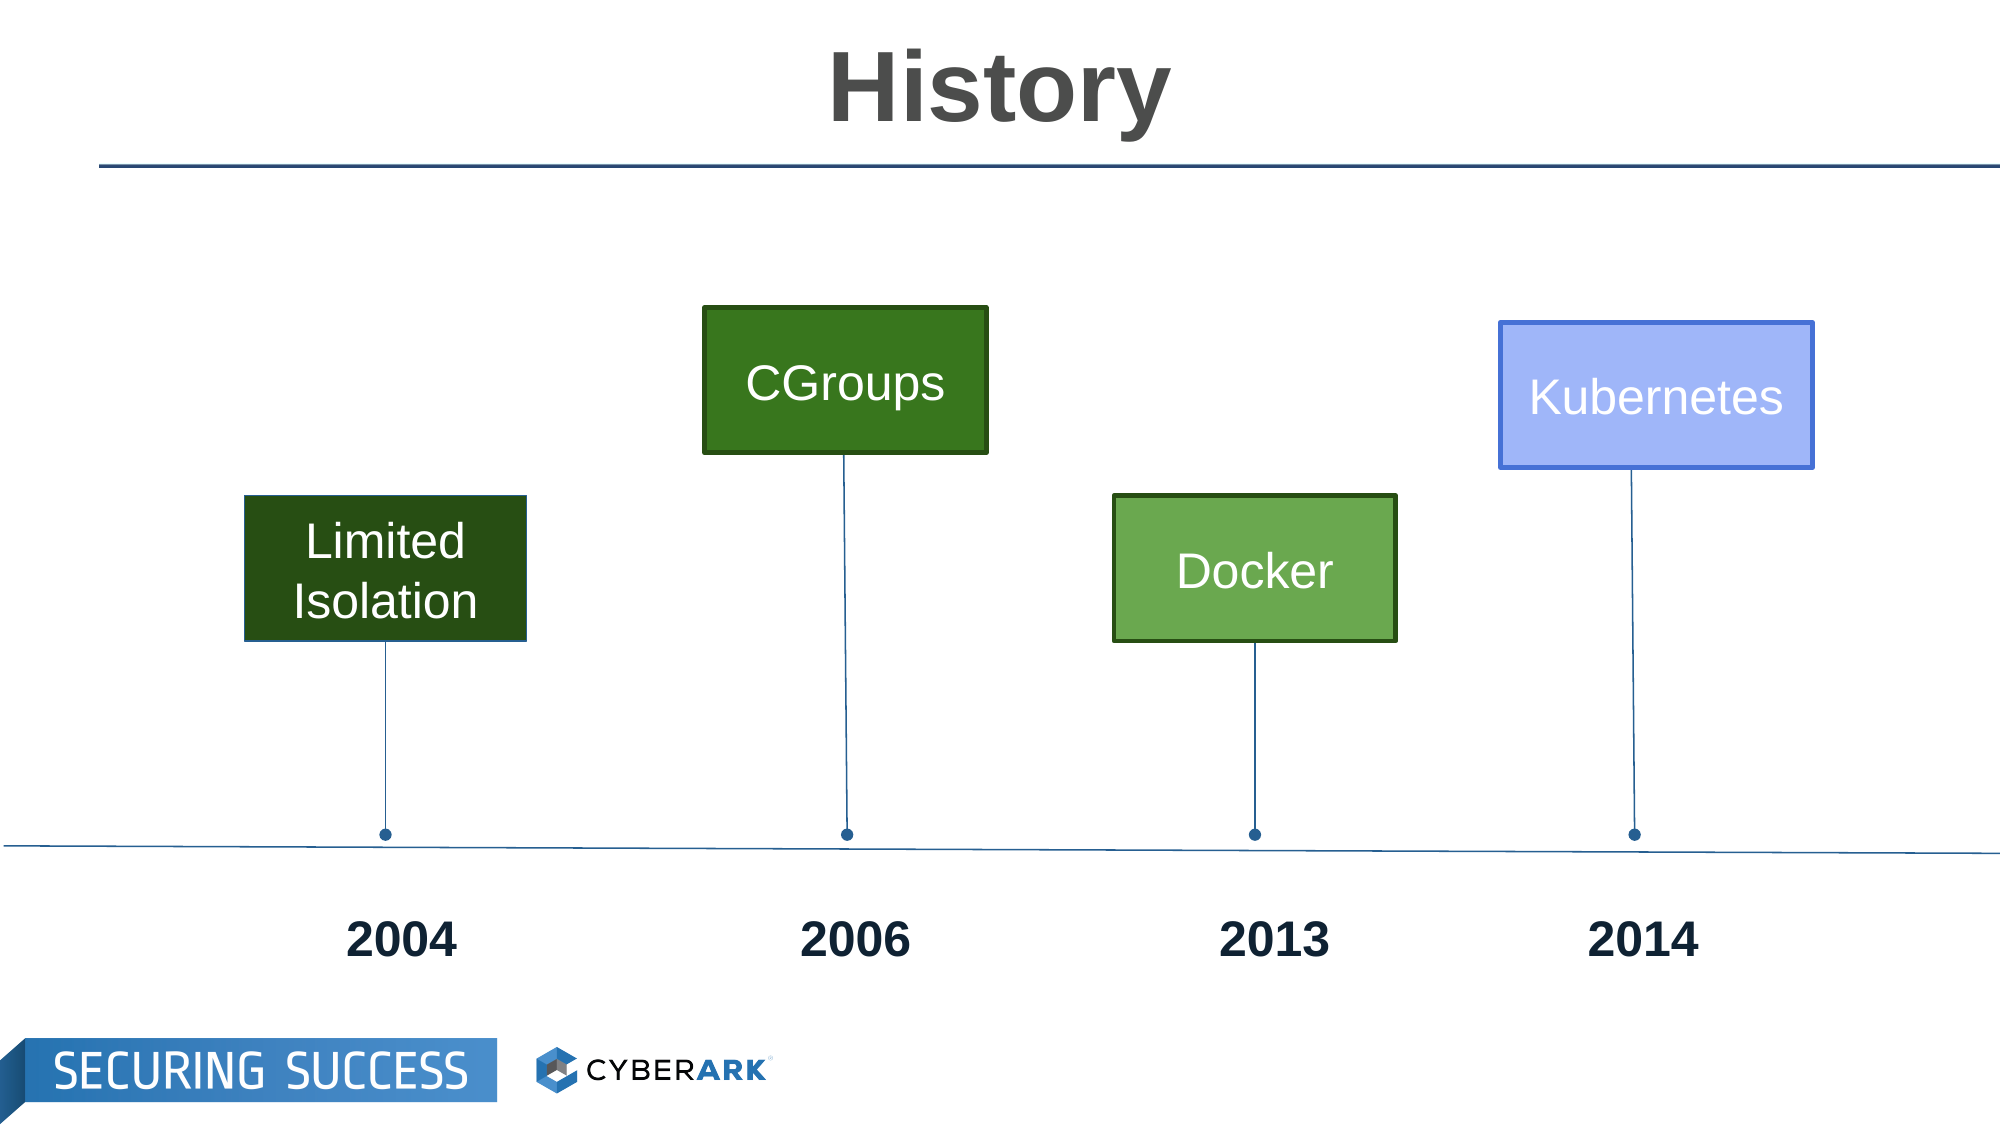

# History
CGroups
Kubernetes
Limited
Isolation
Docker
2004
2006
2013
2014